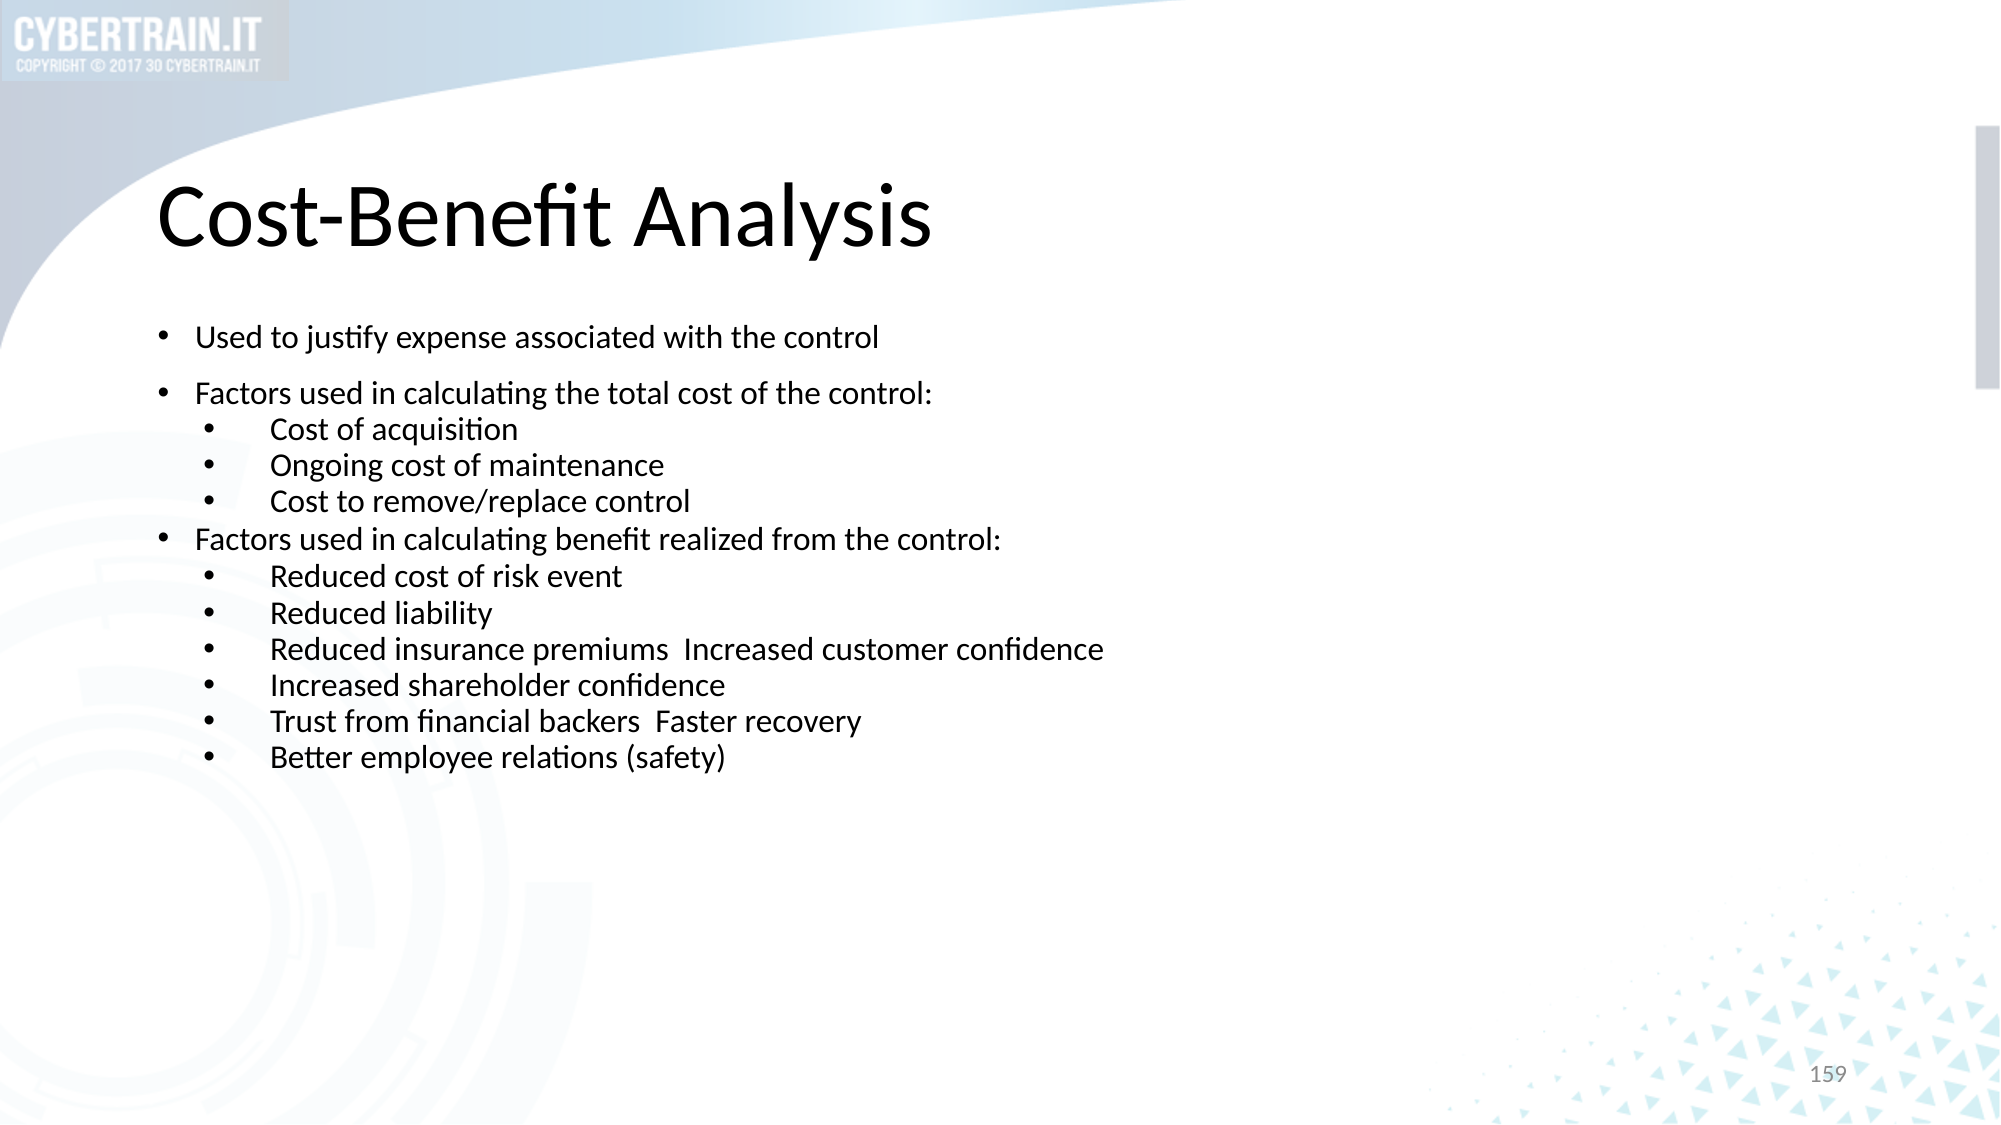

# Cost-Benefit Analysis
Used to justify expense associated with the control
Factors used in calculating the total cost of the control:
Cost of acquisition
Ongoing cost of maintenance
Cost to remove/replace control
Factors used in calculating benefit realized from the control:
Reduced cost of risk event
Reduced liability
Reduced insurance premiums  Increased customer confidence
Increased shareholder confidence
Trust from financial backers  Faster recovery
Better employee relations (safety)
159